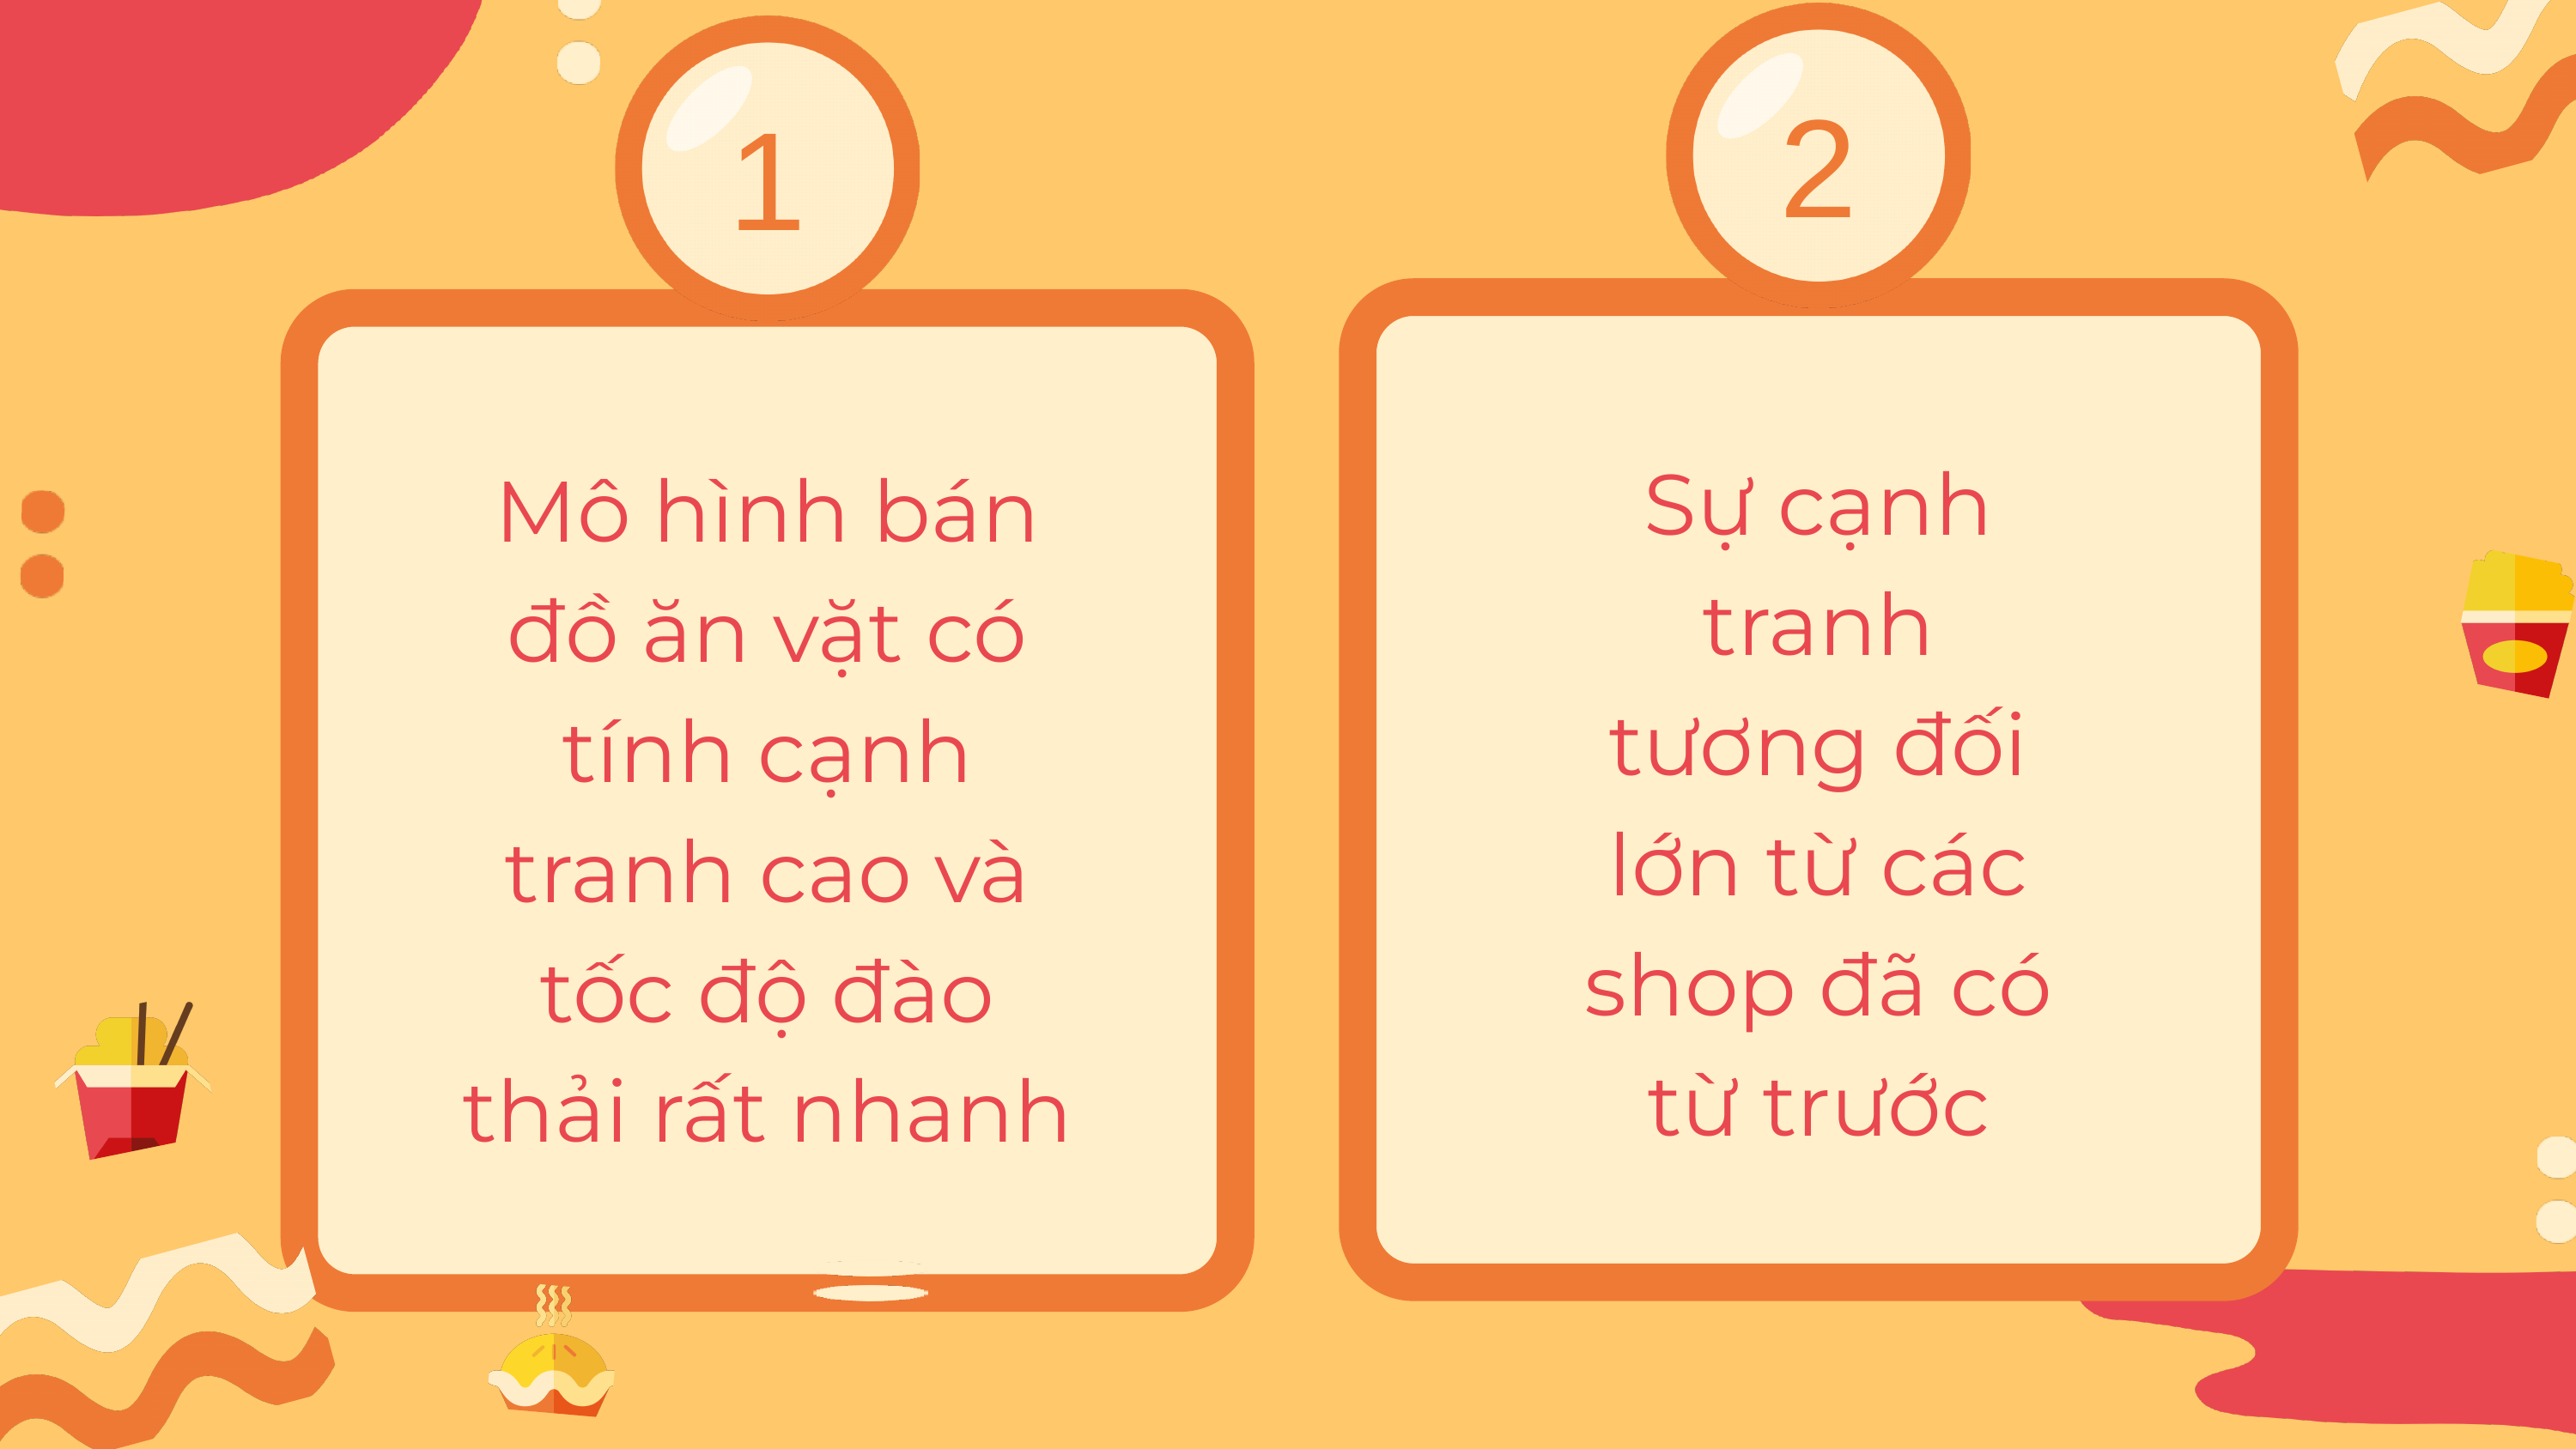

2
1

Sự cạnh tranh tương đối lớn từ các shop đã có từ trước
Mô hình bán đồ ăn vặt có tính cạnh tranh cao và tốc độ đào thải rất nhanh